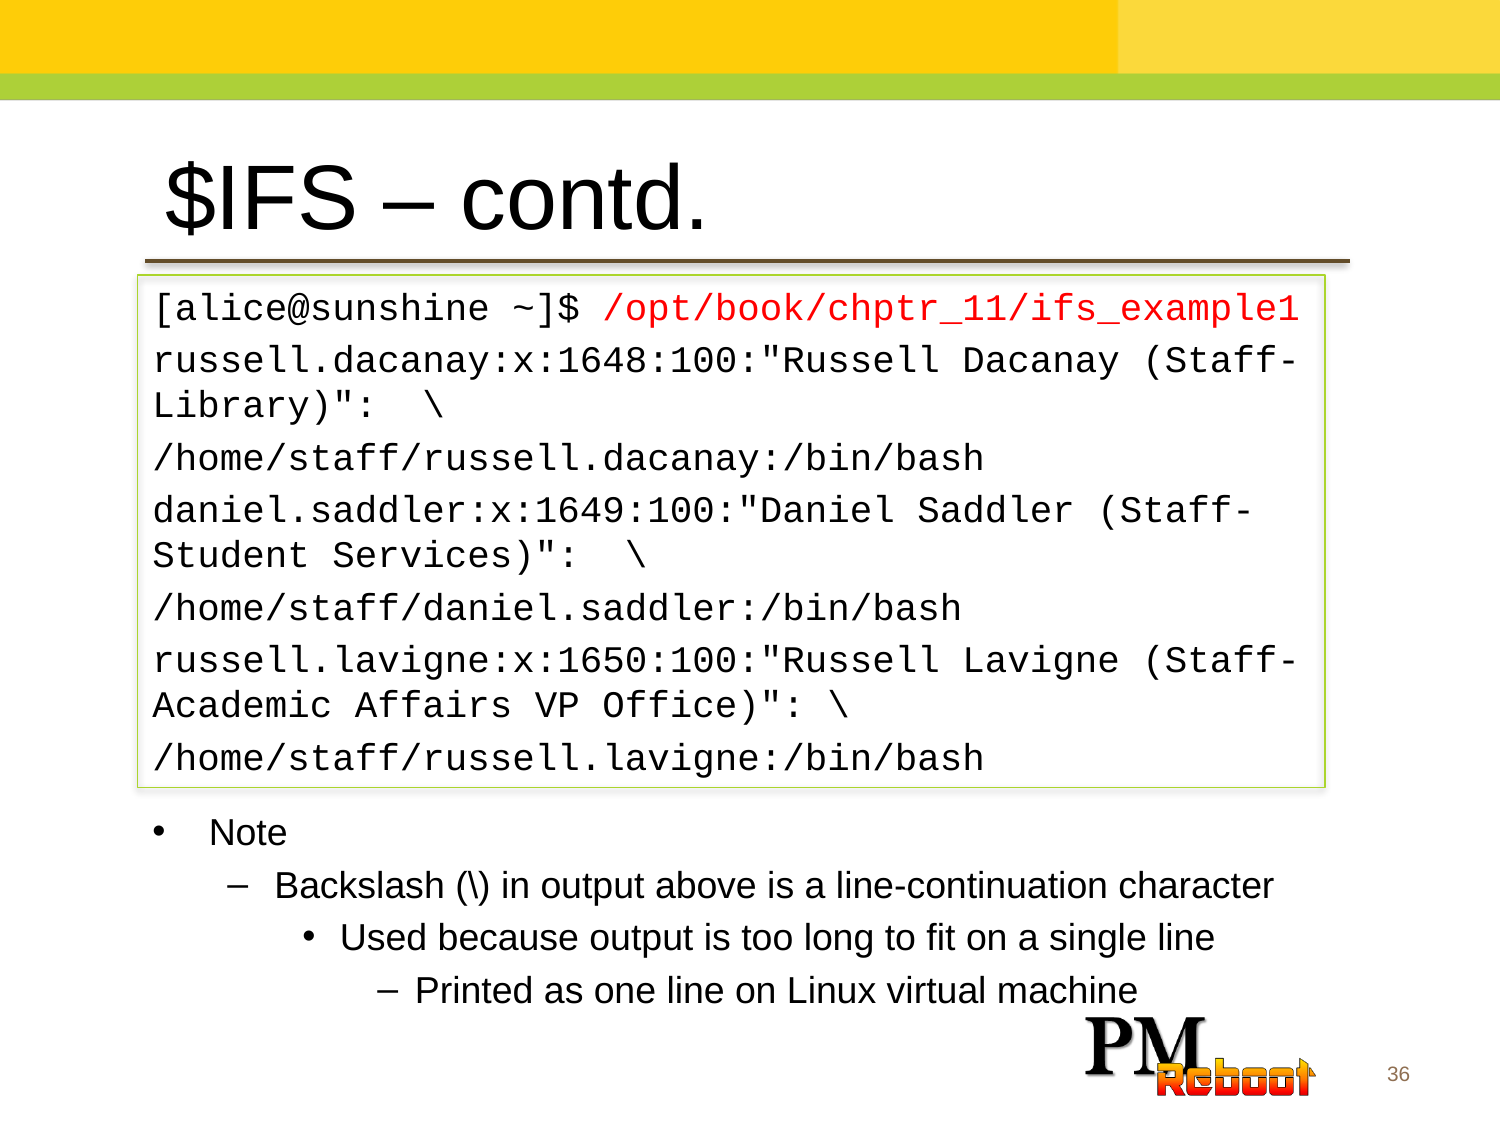

$IFS – contd.
[alice@sunshine ~]$ /opt/book/chptr_11/ifs_example1
russell.dacanay:x:1648:100:"Russell Dacanay (Staff-Library)":  \
/home/staff/russell.dacanay:/bin/bash
daniel.saddler:x:1649:100:"Daniel Saddler (Staff-Student Services)":  \
/home/staff/daniel.saddler:/bin/bash
russell.lavigne:x:1650:100:"Russell Lavigne (Staff-Academic Affairs VP Office)": \
/home/staff/russell.lavigne:/bin/bash

Note
Backslash (\) in output above is a line-continuation character
Used because output is too long to fit on a single line
Printed as one line on Linux virtual machine

36